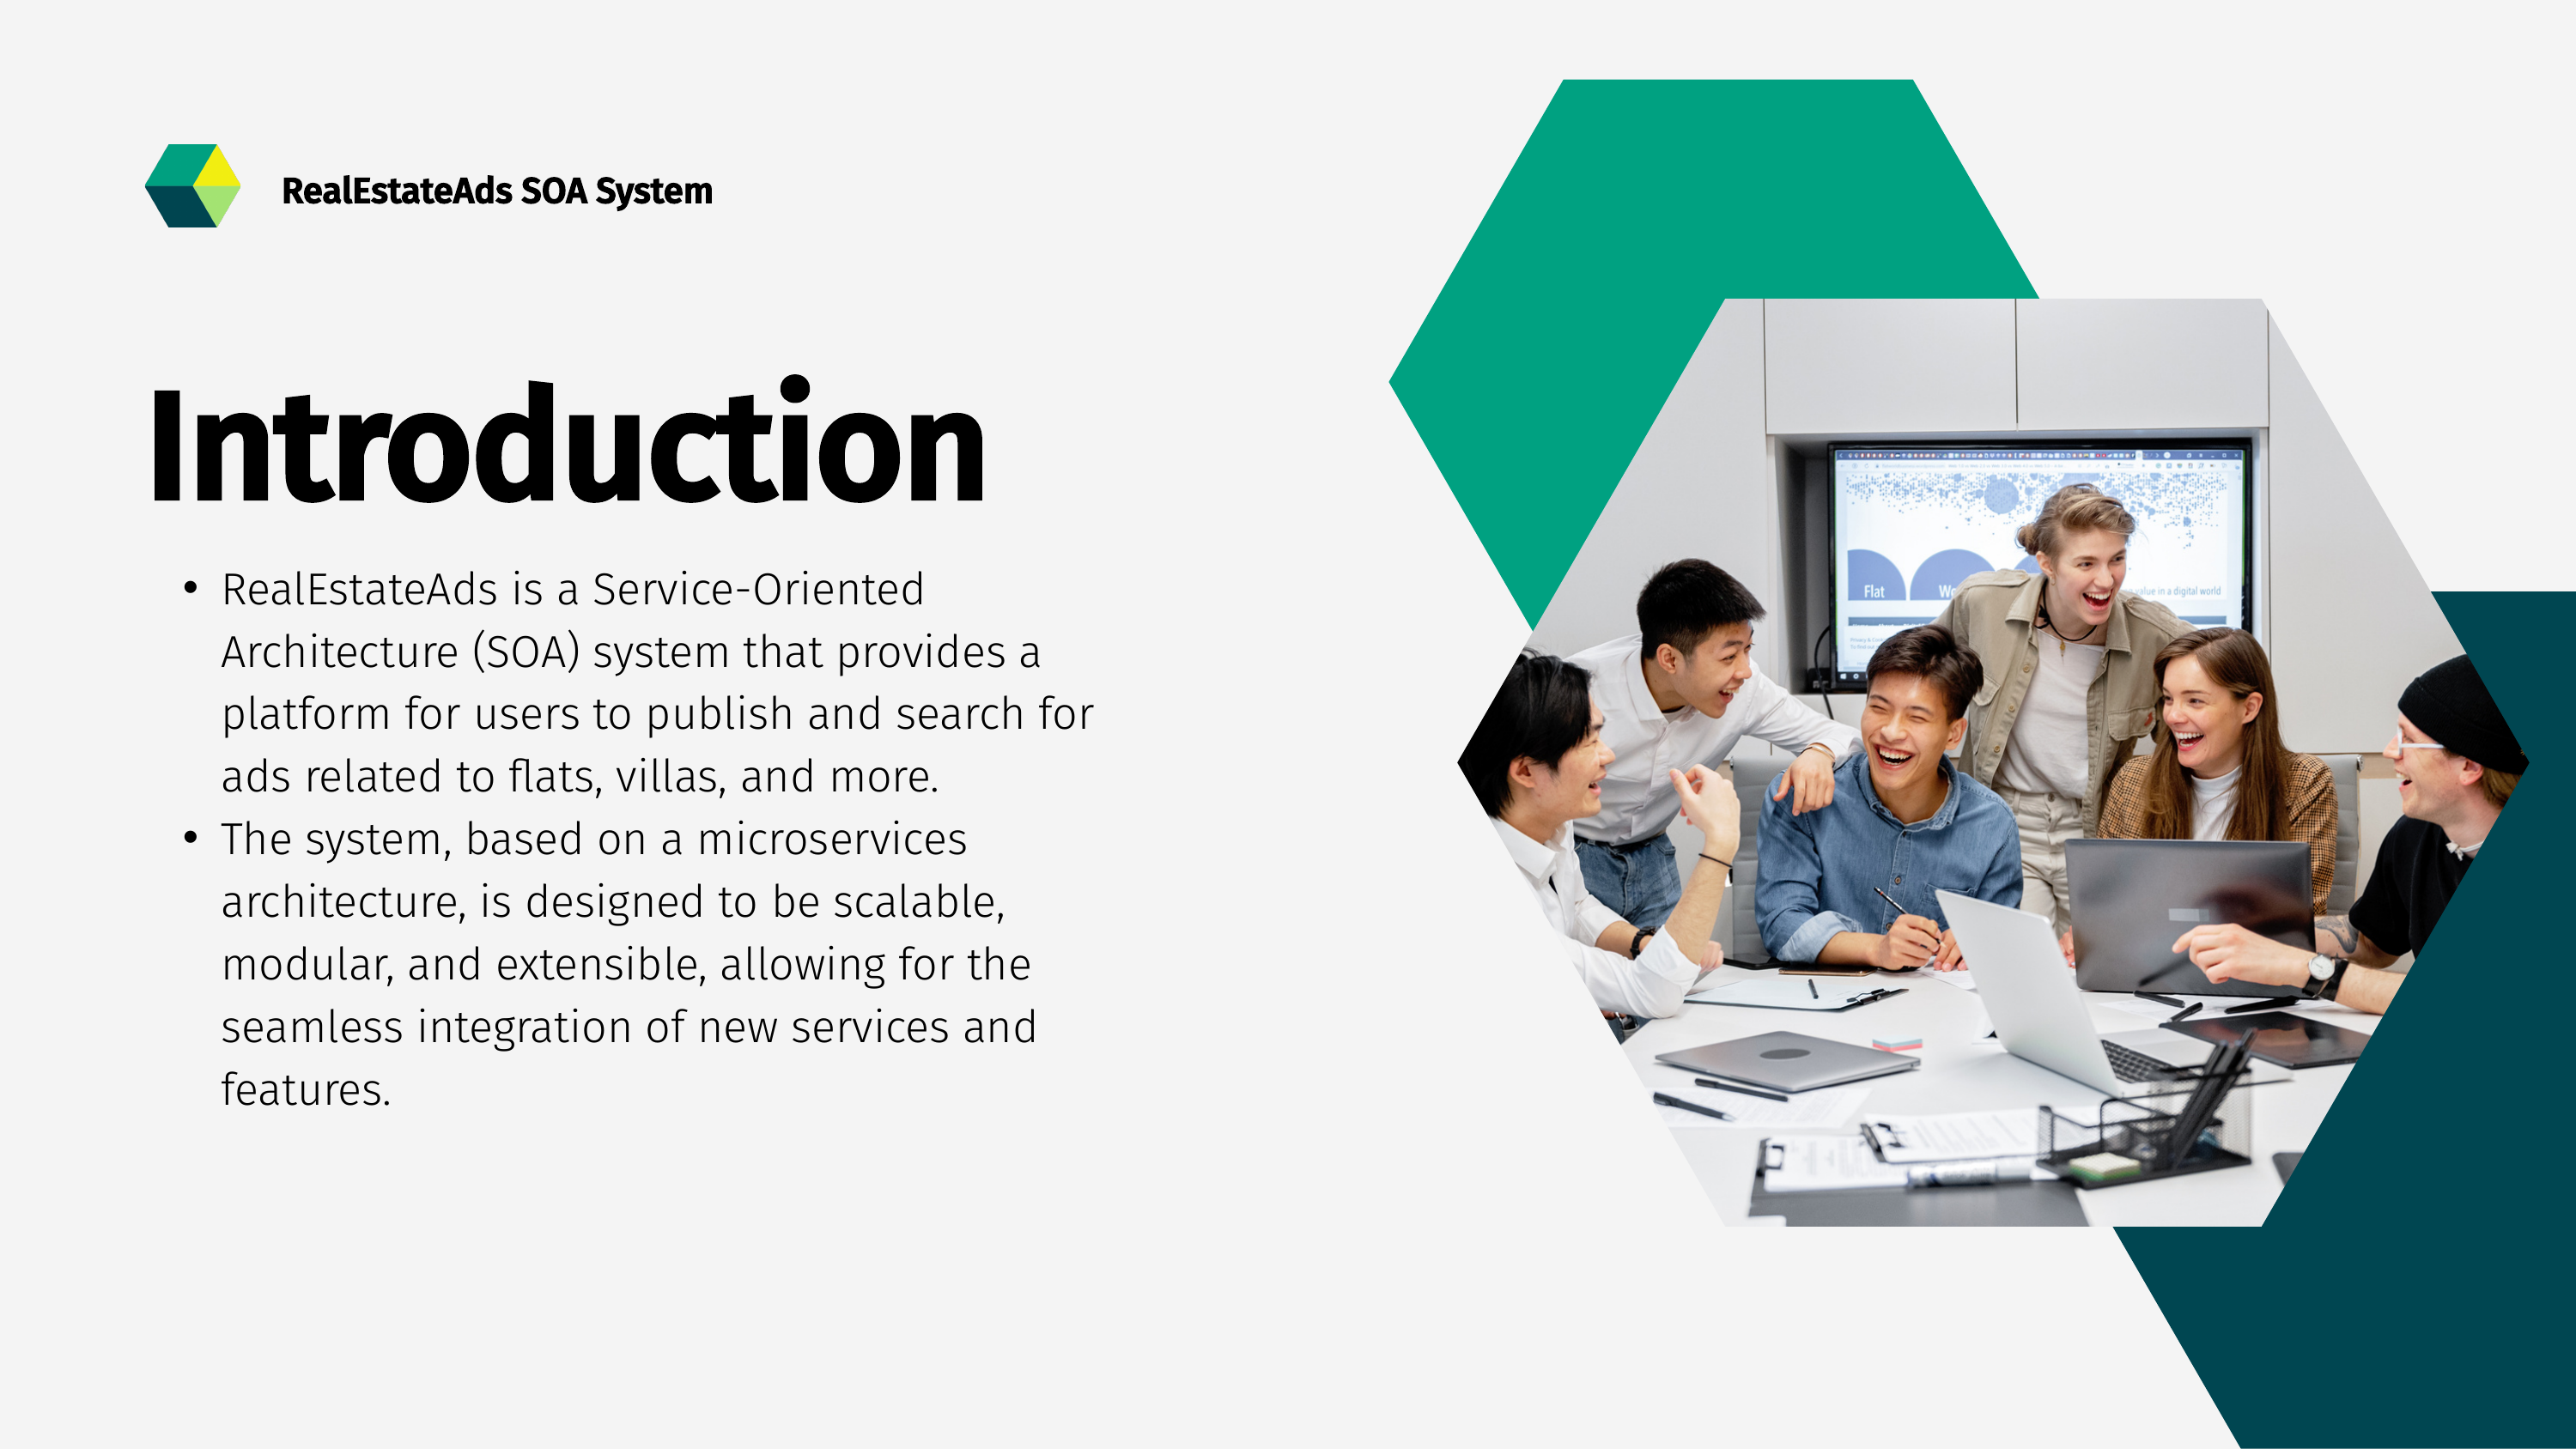

RealEstateAds SOA System

Introduction
RealEstateAds is a Service-Oriented Architecture (SOA) system that provides a platform for users to publish and search for ads related to flats, villas, and more.
The system, based on a microservices architecture, is designed to be scalable, modular, and extensible, allowing for the seamless integration of new services and features.